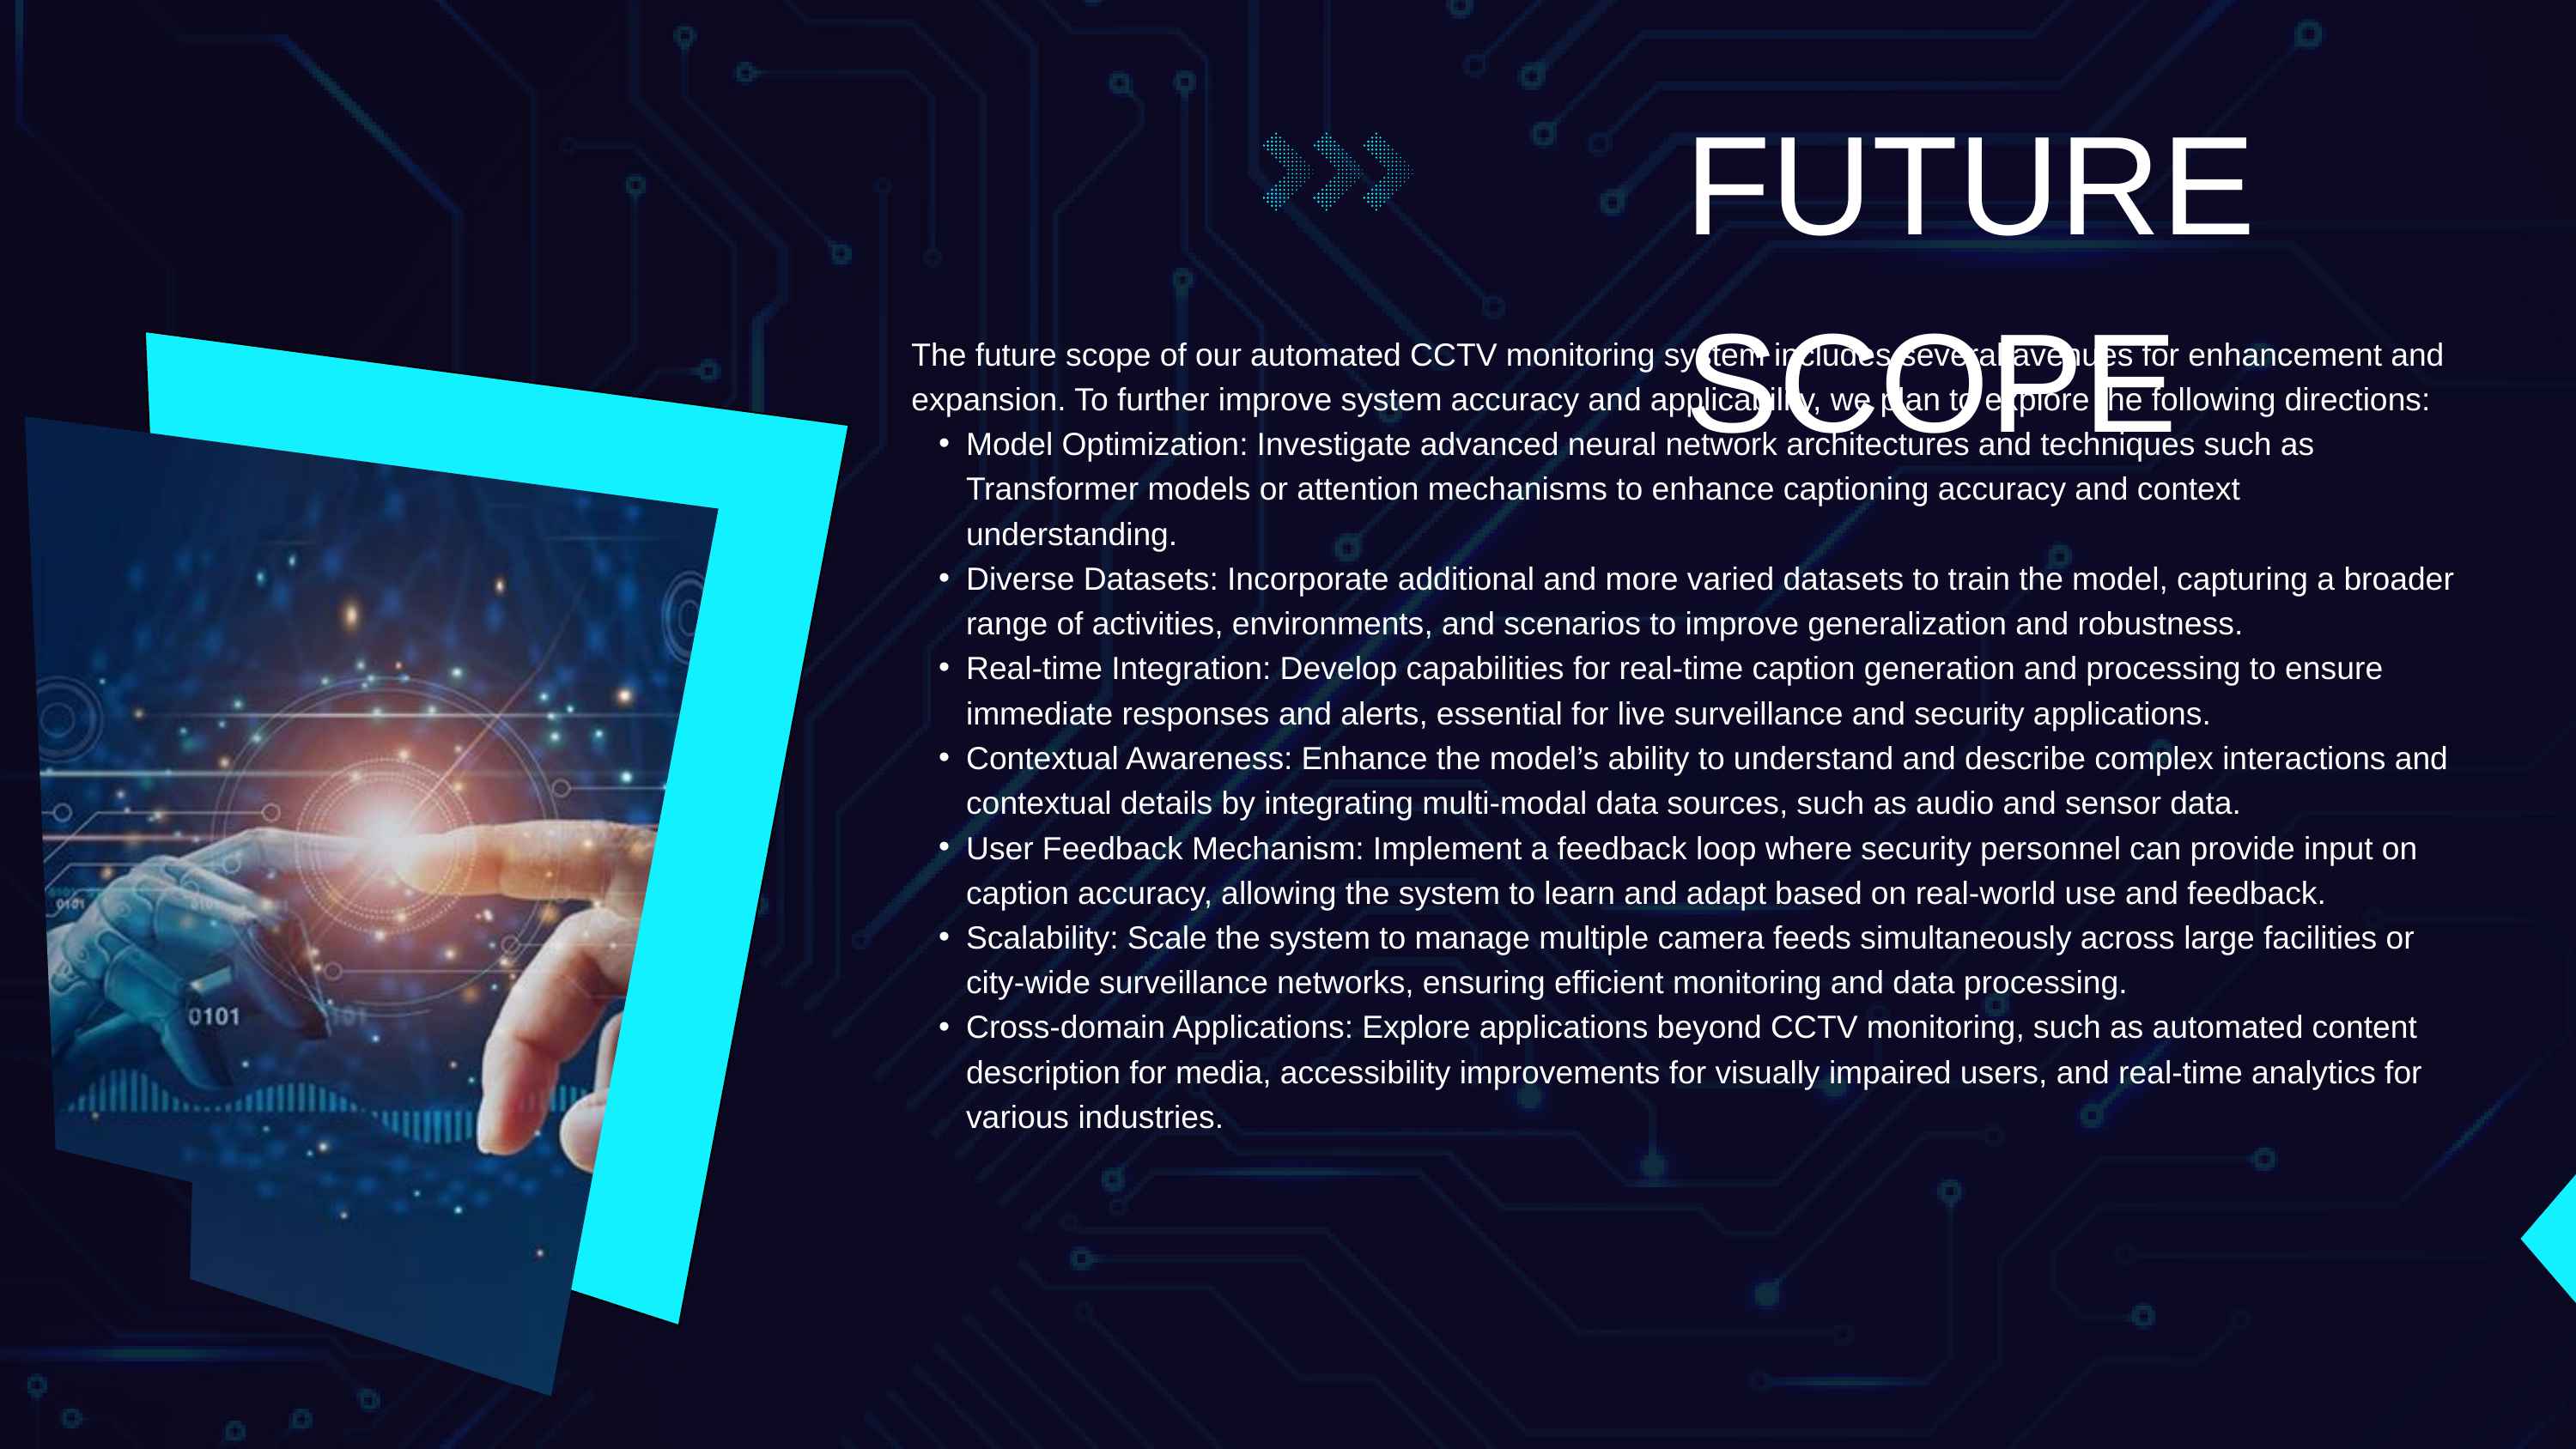

FUTURE SCOPE

The future scope of our automated CCTV monitoring system includes several avenues for enhancement and expansion. To further improve system accuracy and applicability, we plan to explore the following directions:
Model Optimization: Investigate advanced neural network architectures and techniques such as Transformer models or attention mechanisms to enhance captioning accuracy and context understanding.
Diverse Datasets: Incorporate additional and more varied datasets to train the model, capturing a broader range of activities, environments, and scenarios to improve generalization and robustness.
Real-time Integration: Develop capabilities for real-time caption generation and processing to ensure immediate responses and alerts, essential for live surveillance and security applications.
Contextual Awareness: Enhance the model’s ability to understand and describe complex interactions and contextual details by integrating multi-modal data sources, such as audio and sensor data.
User Feedback Mechanism: Implement a feedback loop where security personnel can provide input on caption accuracy, allowing the system to learn and adapt based on real-world use and feedback.
Scalability: Scale the system to manage multiple camera feeds simultaneously across large facilities or city-wide surveillance networks, ensuring efficient monitoring and data processing.
Cross-domain Applications: Explore applications beyond CCTV monitoring, such as automated content description for media, accessibility improvements for visually impaired users, and real-time analytics for various industries.